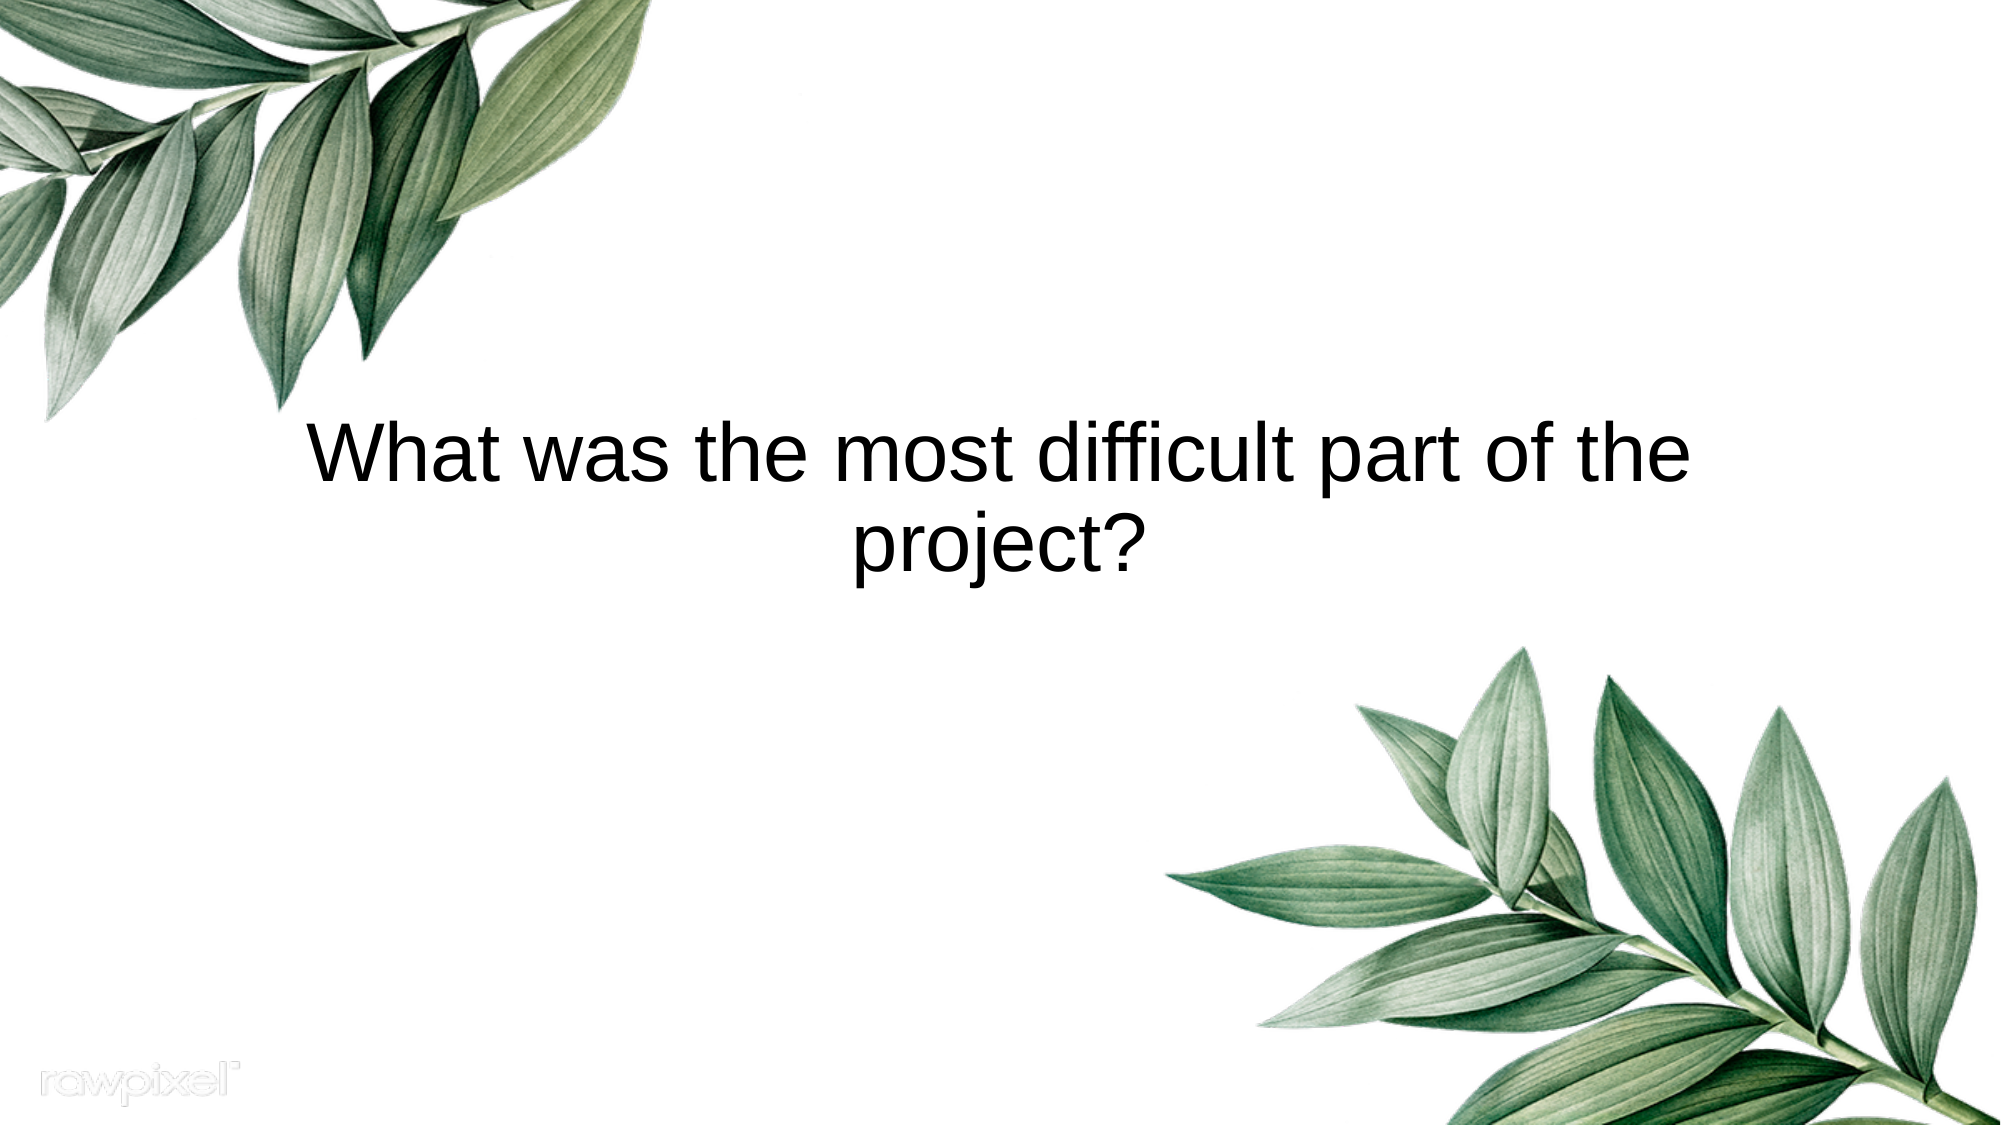

What was the most difficult part of the project?